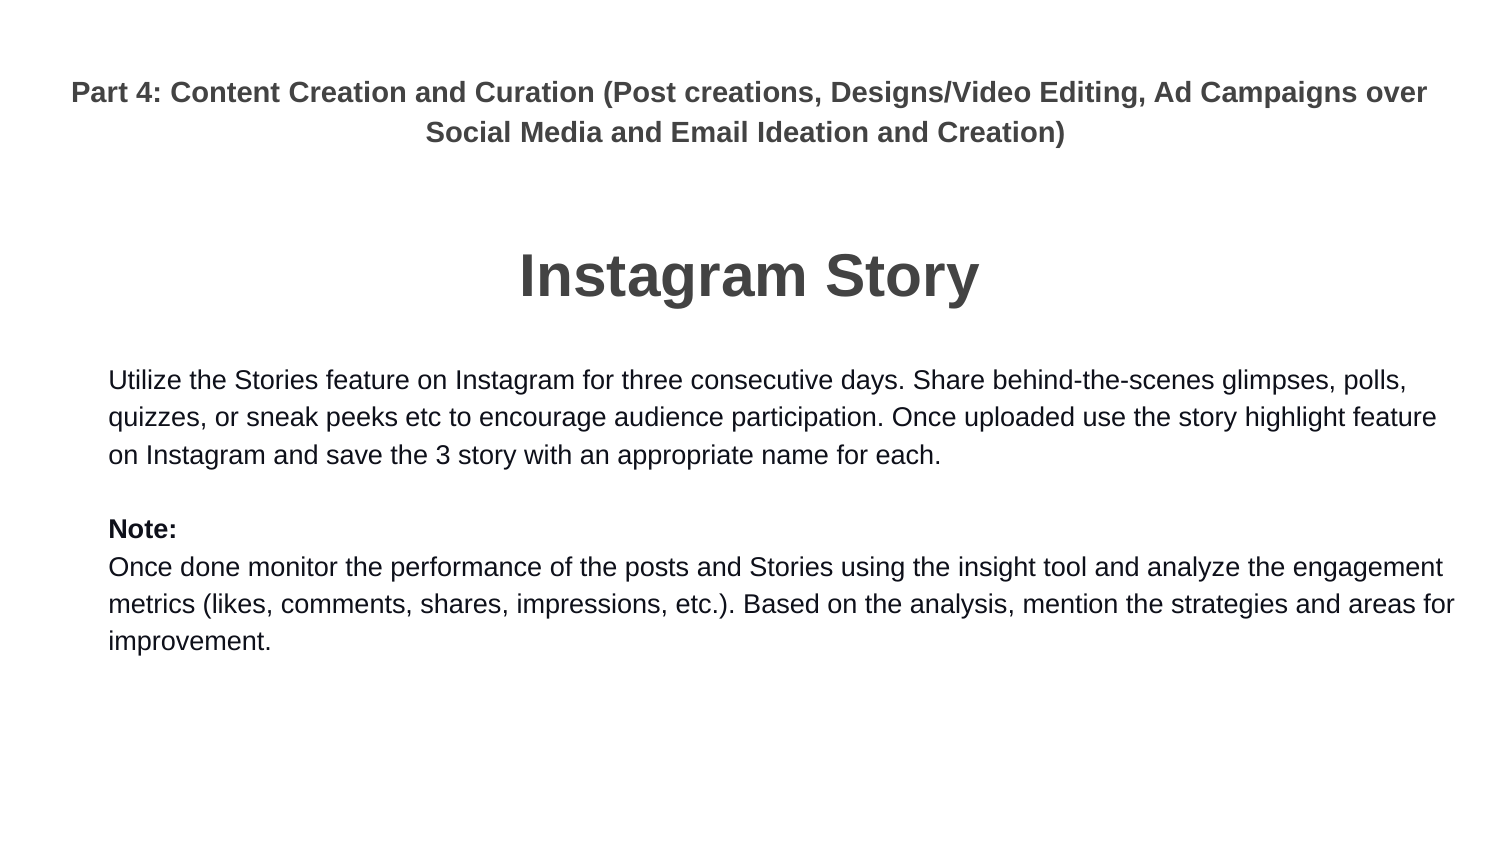

Part 4: Content Creation and Curation (Post creations, Designs/Video Editing, Ad Campaigns over Social Media and Email Ideation and Creation)
Instagram Story

Utilize the Stories feature on Instagram for three consecutive days. Share behind-the-scenes glimpses, polls, quizzes, or sneak peeks etc to encourage audience participation. Once uploaded use the story highlight feature on Instagram and save the 3 story with an appropriate name for each.
Note:
Once done monitor the performance of the posts and Stories using the insight tool and analyze the engagement metrics (likes, comments, shares, impressions, etc.). Based on the analysis, mention the strategies and areas for improvement.